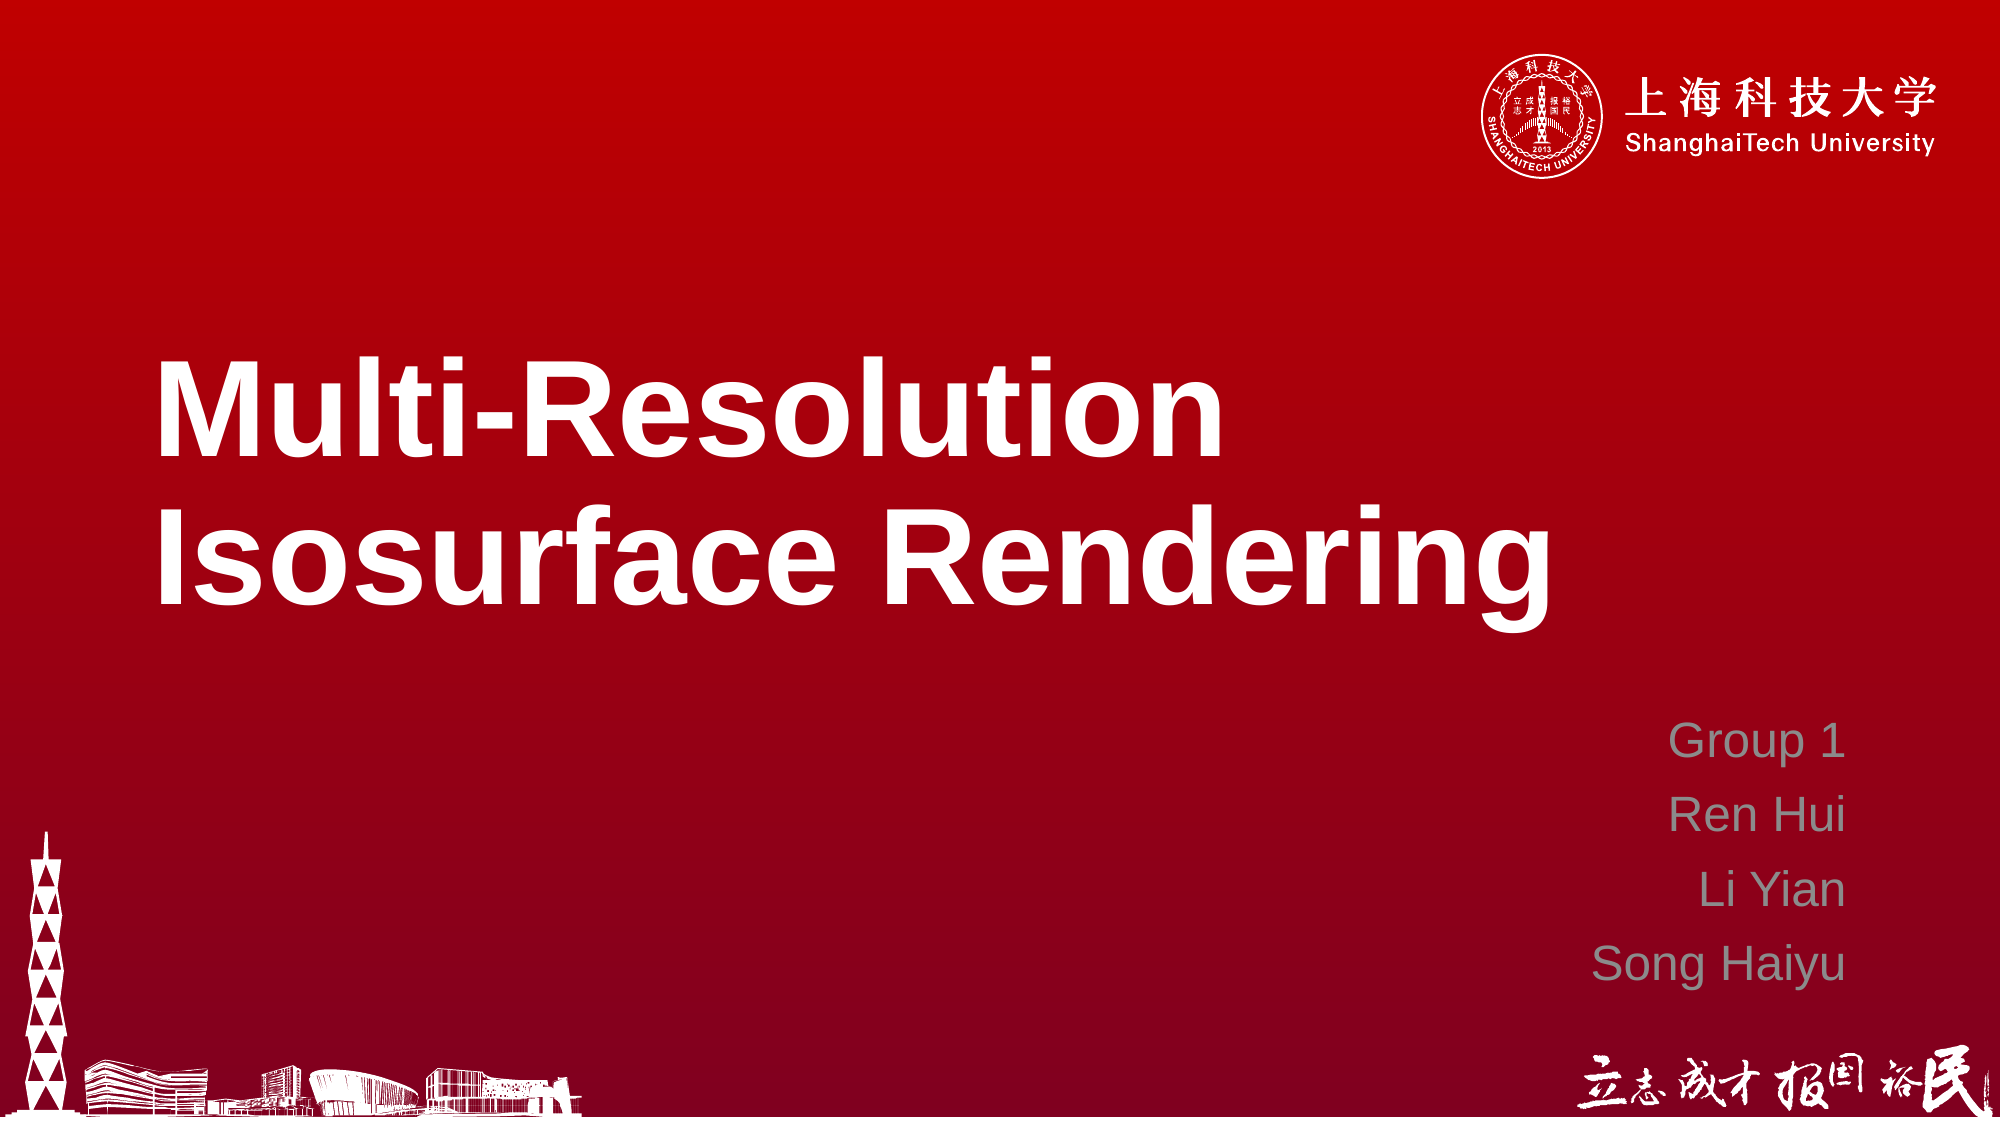

# Multi-Resolution Isosurface Rendering
Group 1
Ren Hui
Li Yian
Song Haiyu